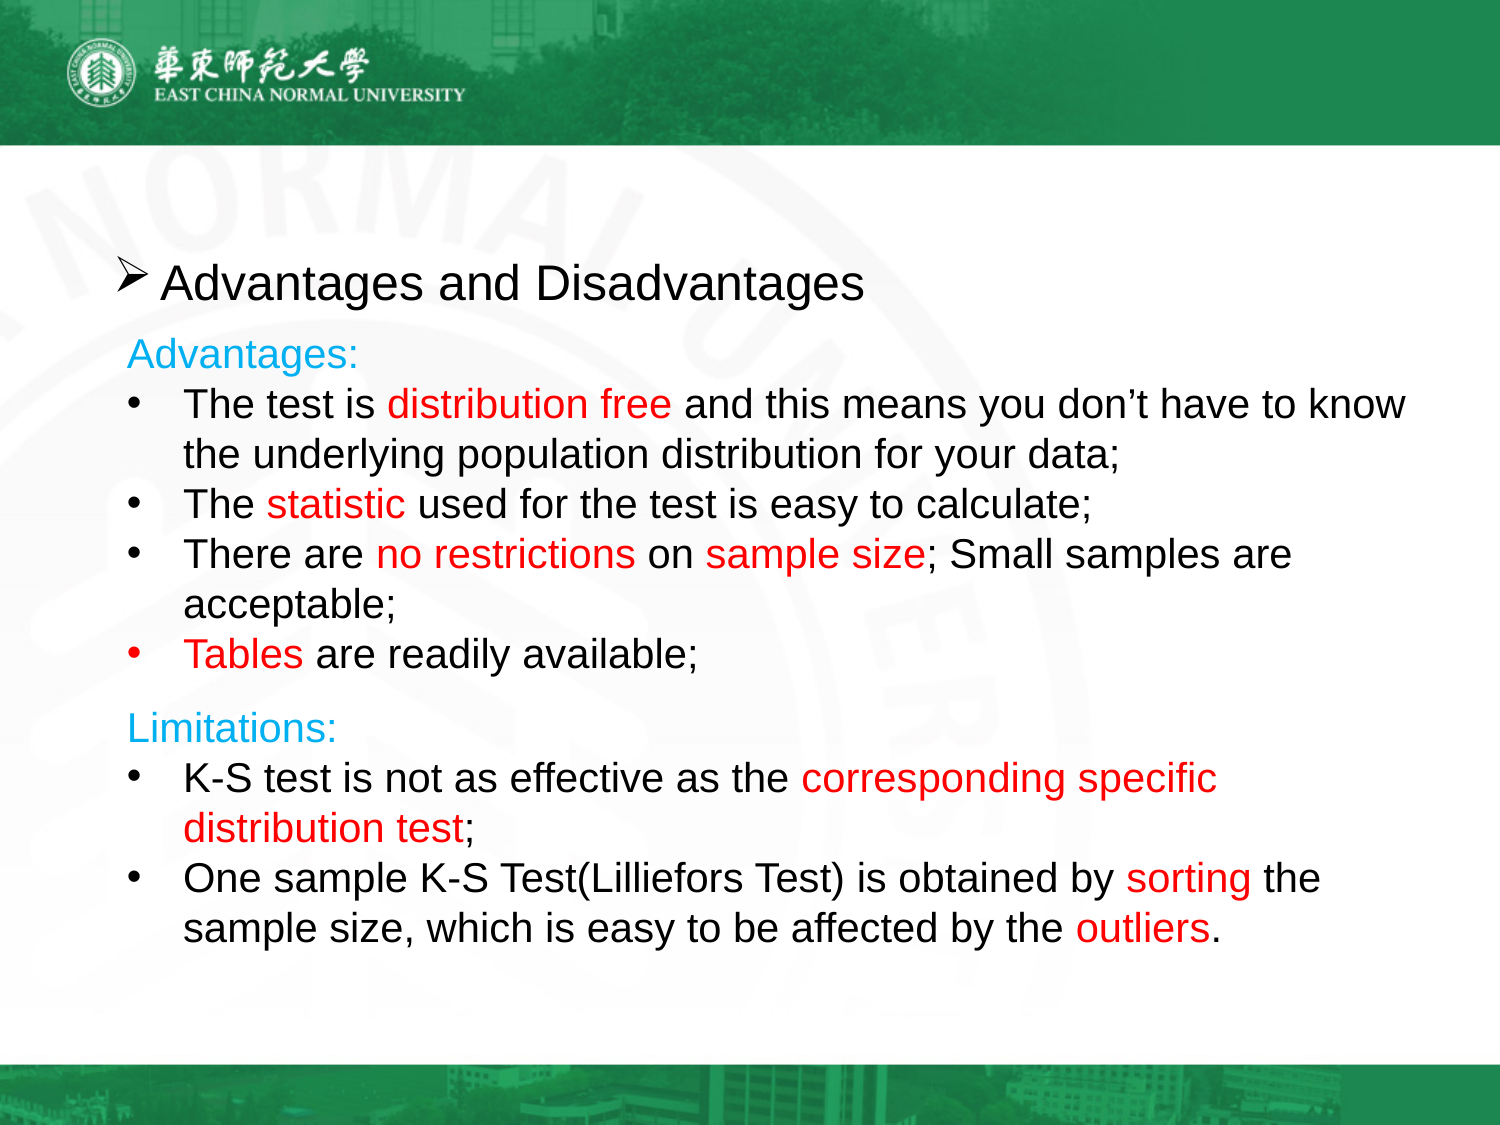

Advantages and Disadvantages
Advantages:
The test is distribution free and this means you don’t have to know the underlying population distribution for your data;
The statistic used for the test is easy to calculate;
There are no restrictions on sample size; Small samples are acceptable;
Tables are readily available;
Limitations:
K-S test is not as effective as the corresponding specific distribution test;
One sample K-S Test(Lilliefors Test) is obtained by sorting the sample size, which is easy to be affected by the outliers.